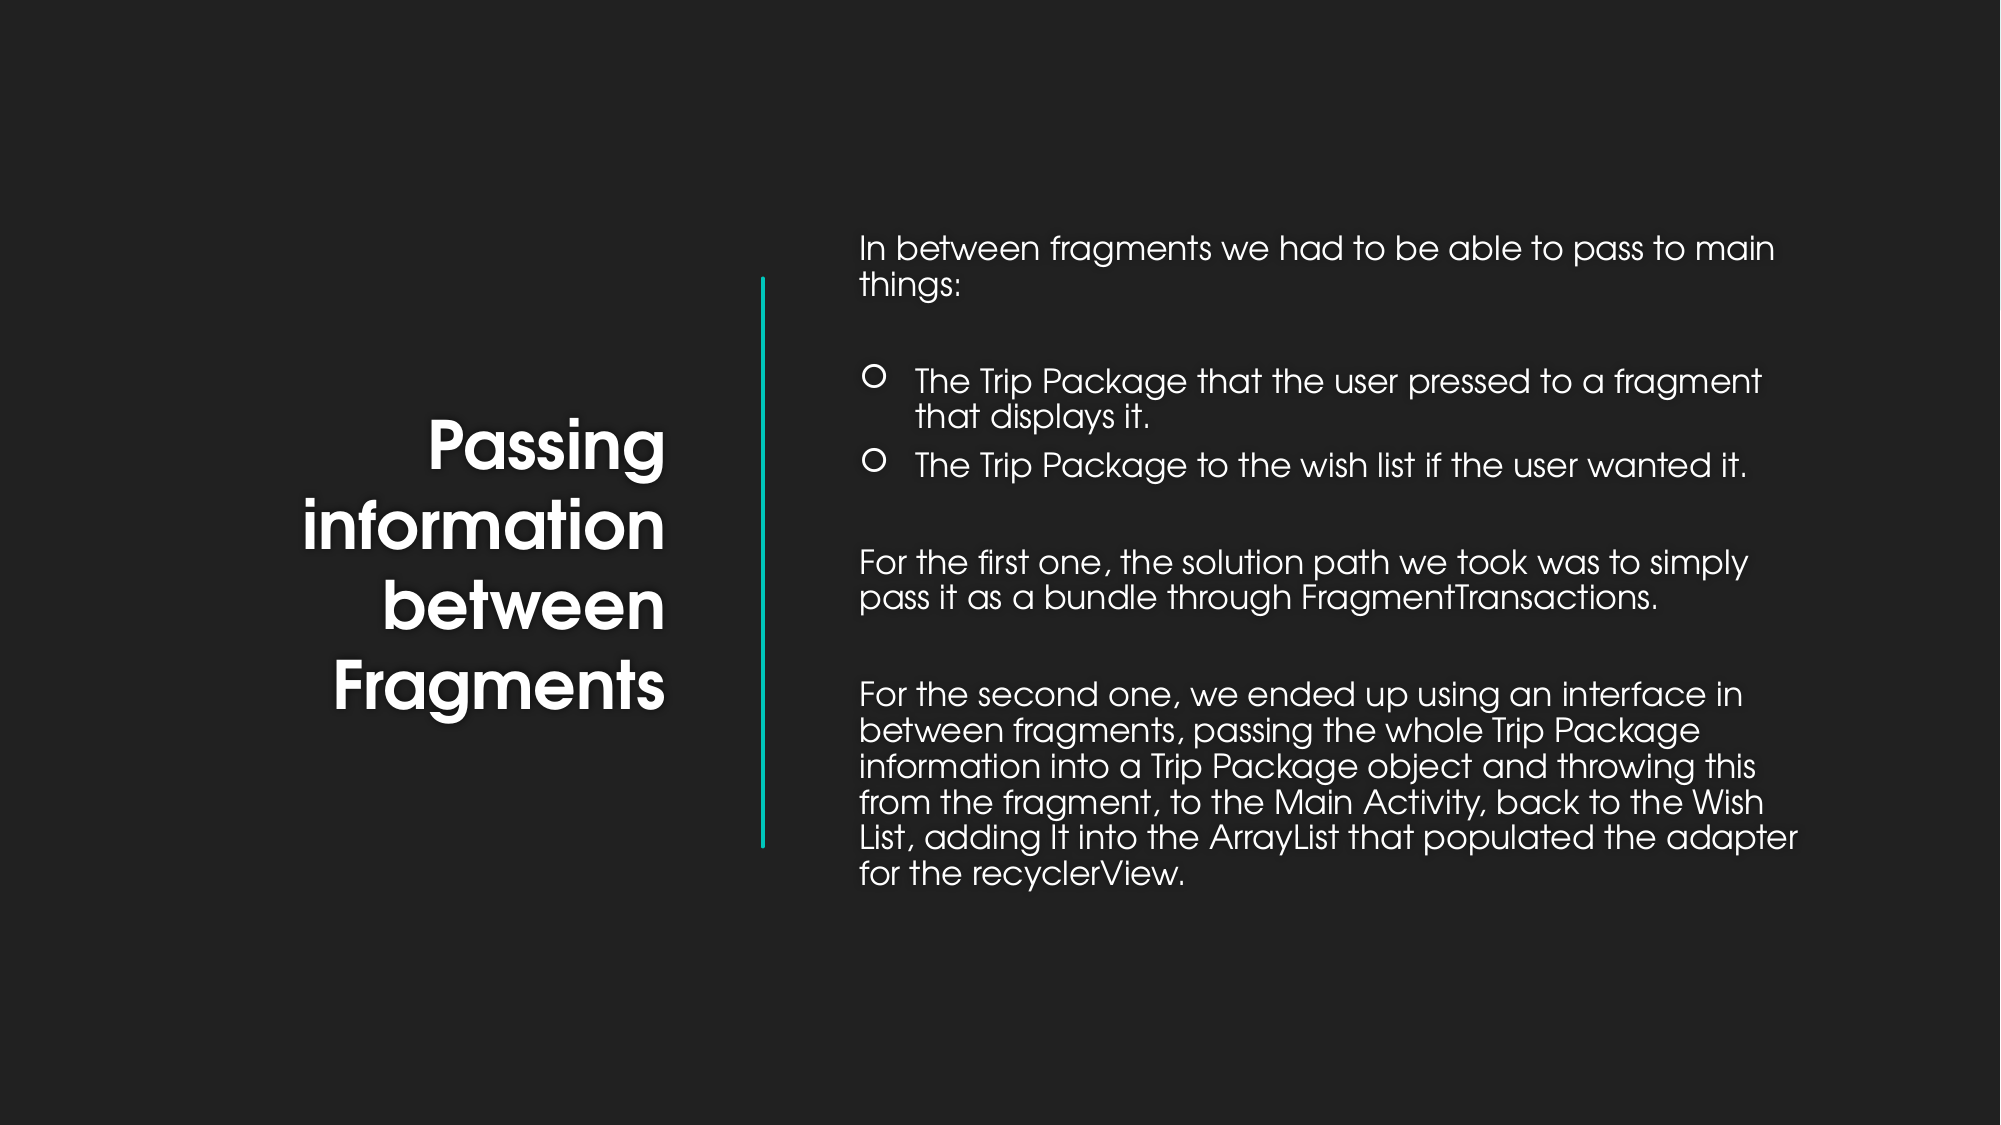

In between fragments we had to be able to pass to main things:

The Trip Package that the user pressed to a fragment that displays it.
The Trip Package to the wish list if the user wanted it.

For the first one, the solution path we took was to simply pass it as a bundle through FragmentTransactions.

For the second one, we ended up using an interface in between fragments, passing the whole Trip Package information into a Trip Package object and throwing this from the fragment, to the Main Activity, back to the Wish List, adding It into the ArrayList that populated the adapter for the recyclerView.
# Passing information between Fragments